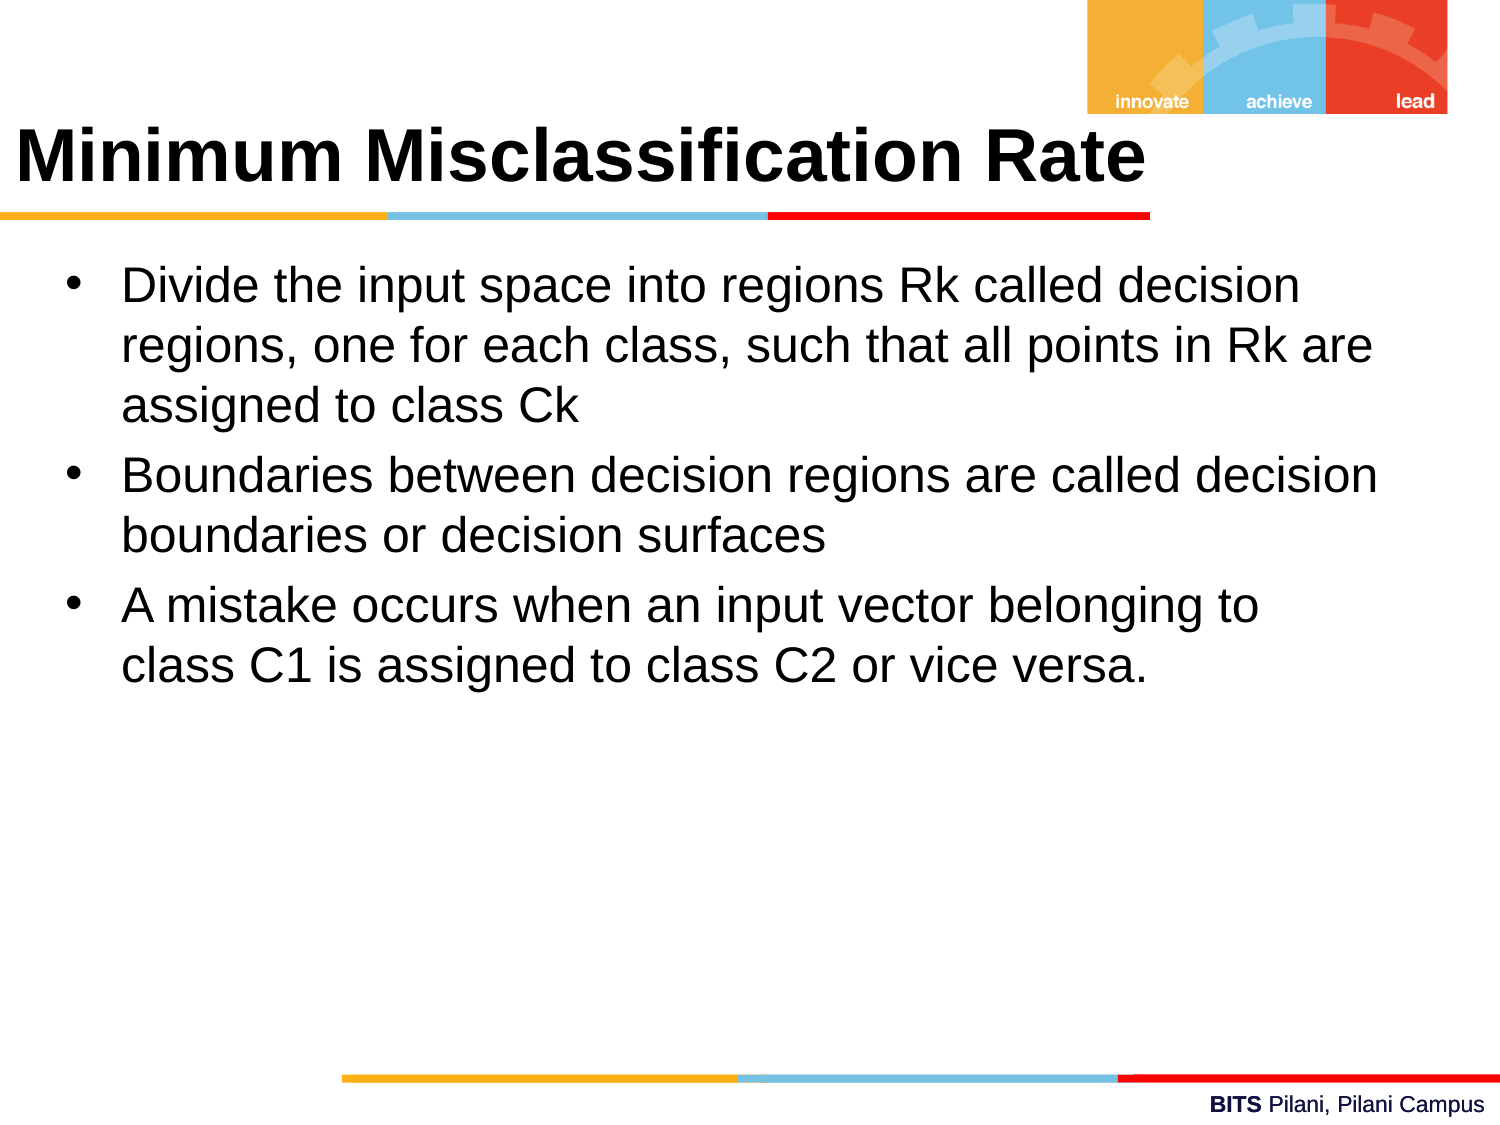

Minimum Misclassification Rate
Divide the input space into regions Rk called decision regions, one for each class, such that all points in Rk are assigned to class Ck
Boundaries between decision regions are called decision boundaries or decision surfaces
A mistake occurs when an input vector belonging to class C1 is assigned to class C2 or vice versa.